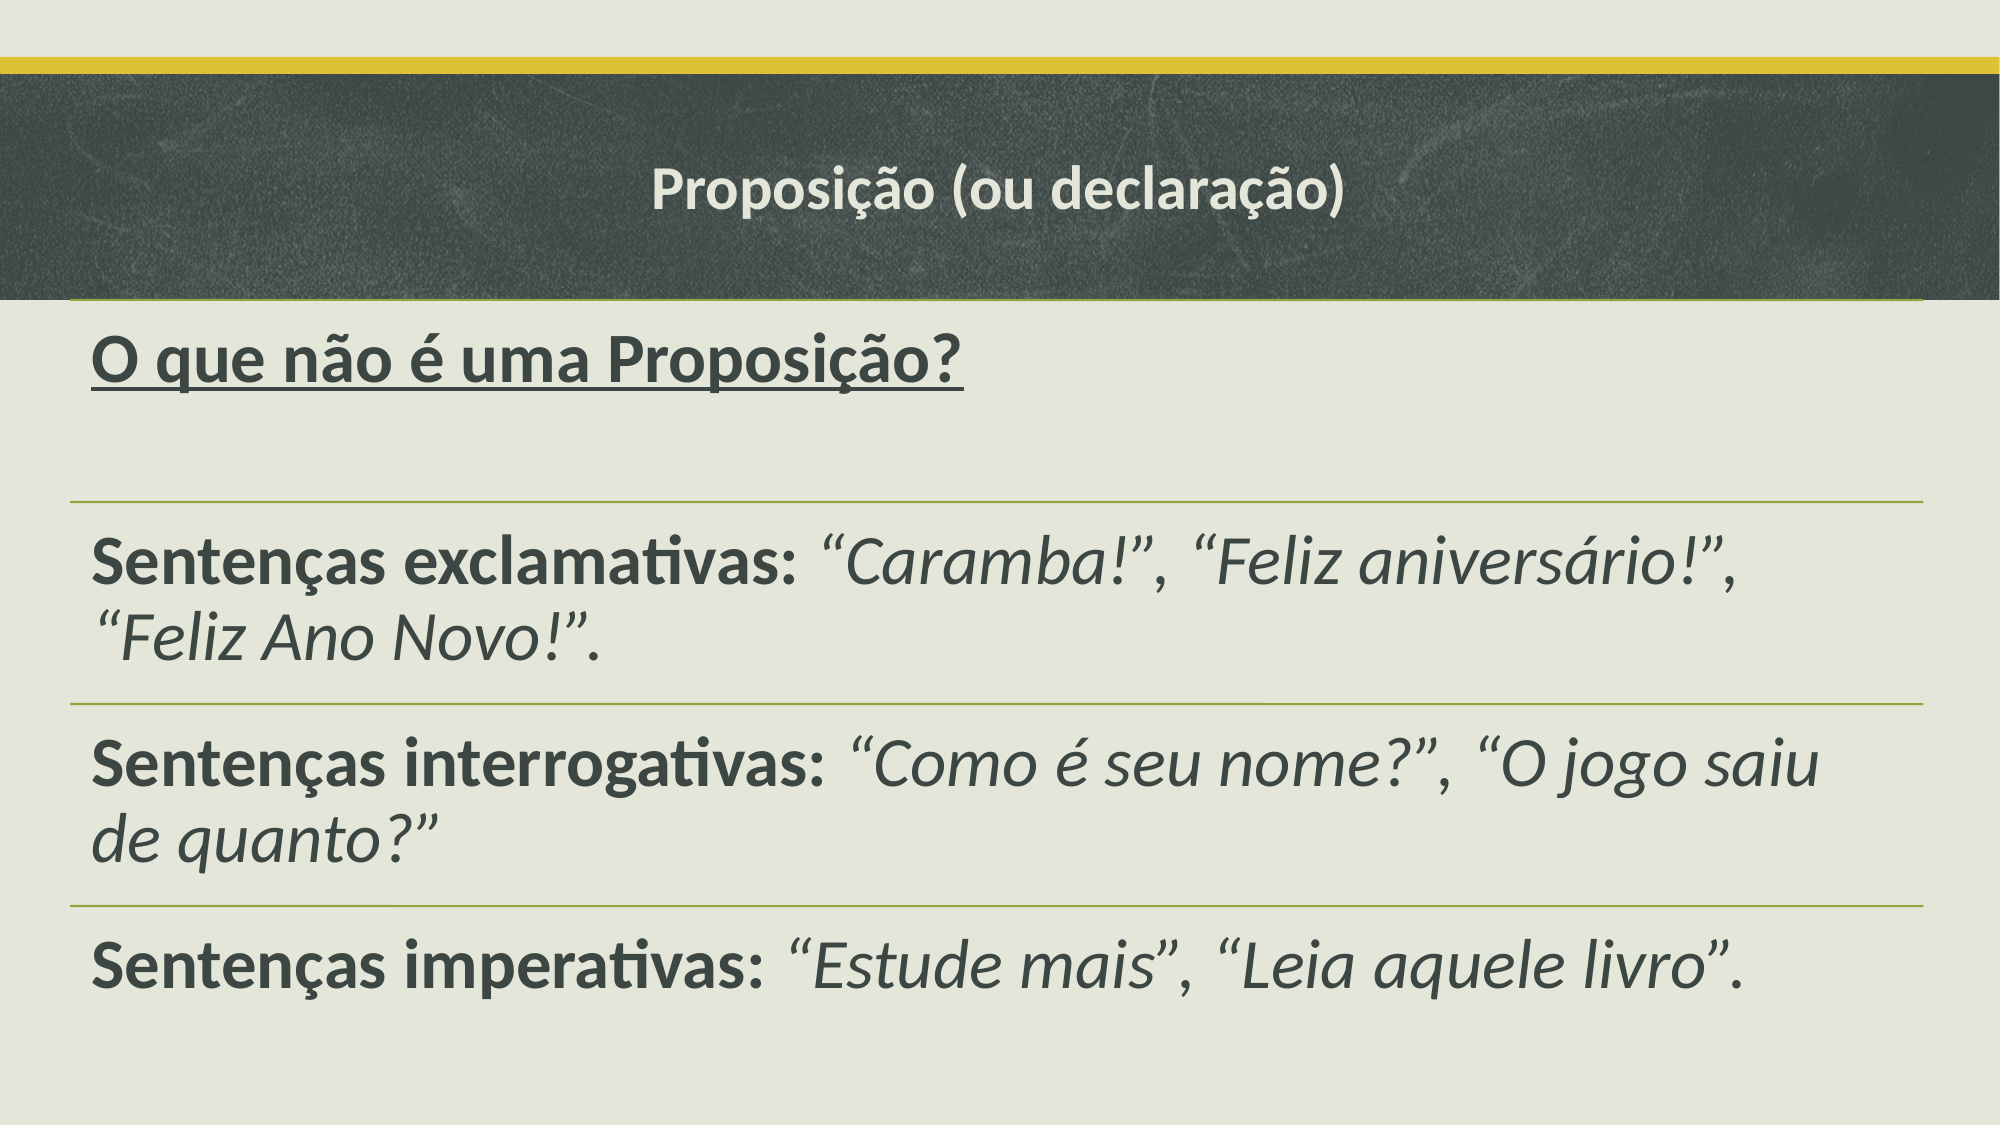

Proposição (ou declaração)
O que não é uma Proposição?
Sentenças exclamativas: “Caramba!”, “Feliz aniversário!”, “Feliz Ano Novo!”.
Sentenças interrogativas: “Como é seu nome?”, “O jogo saiu de quanto?”
Sentenças imperativas: “Estude mais”, “Leia aquele livro”.